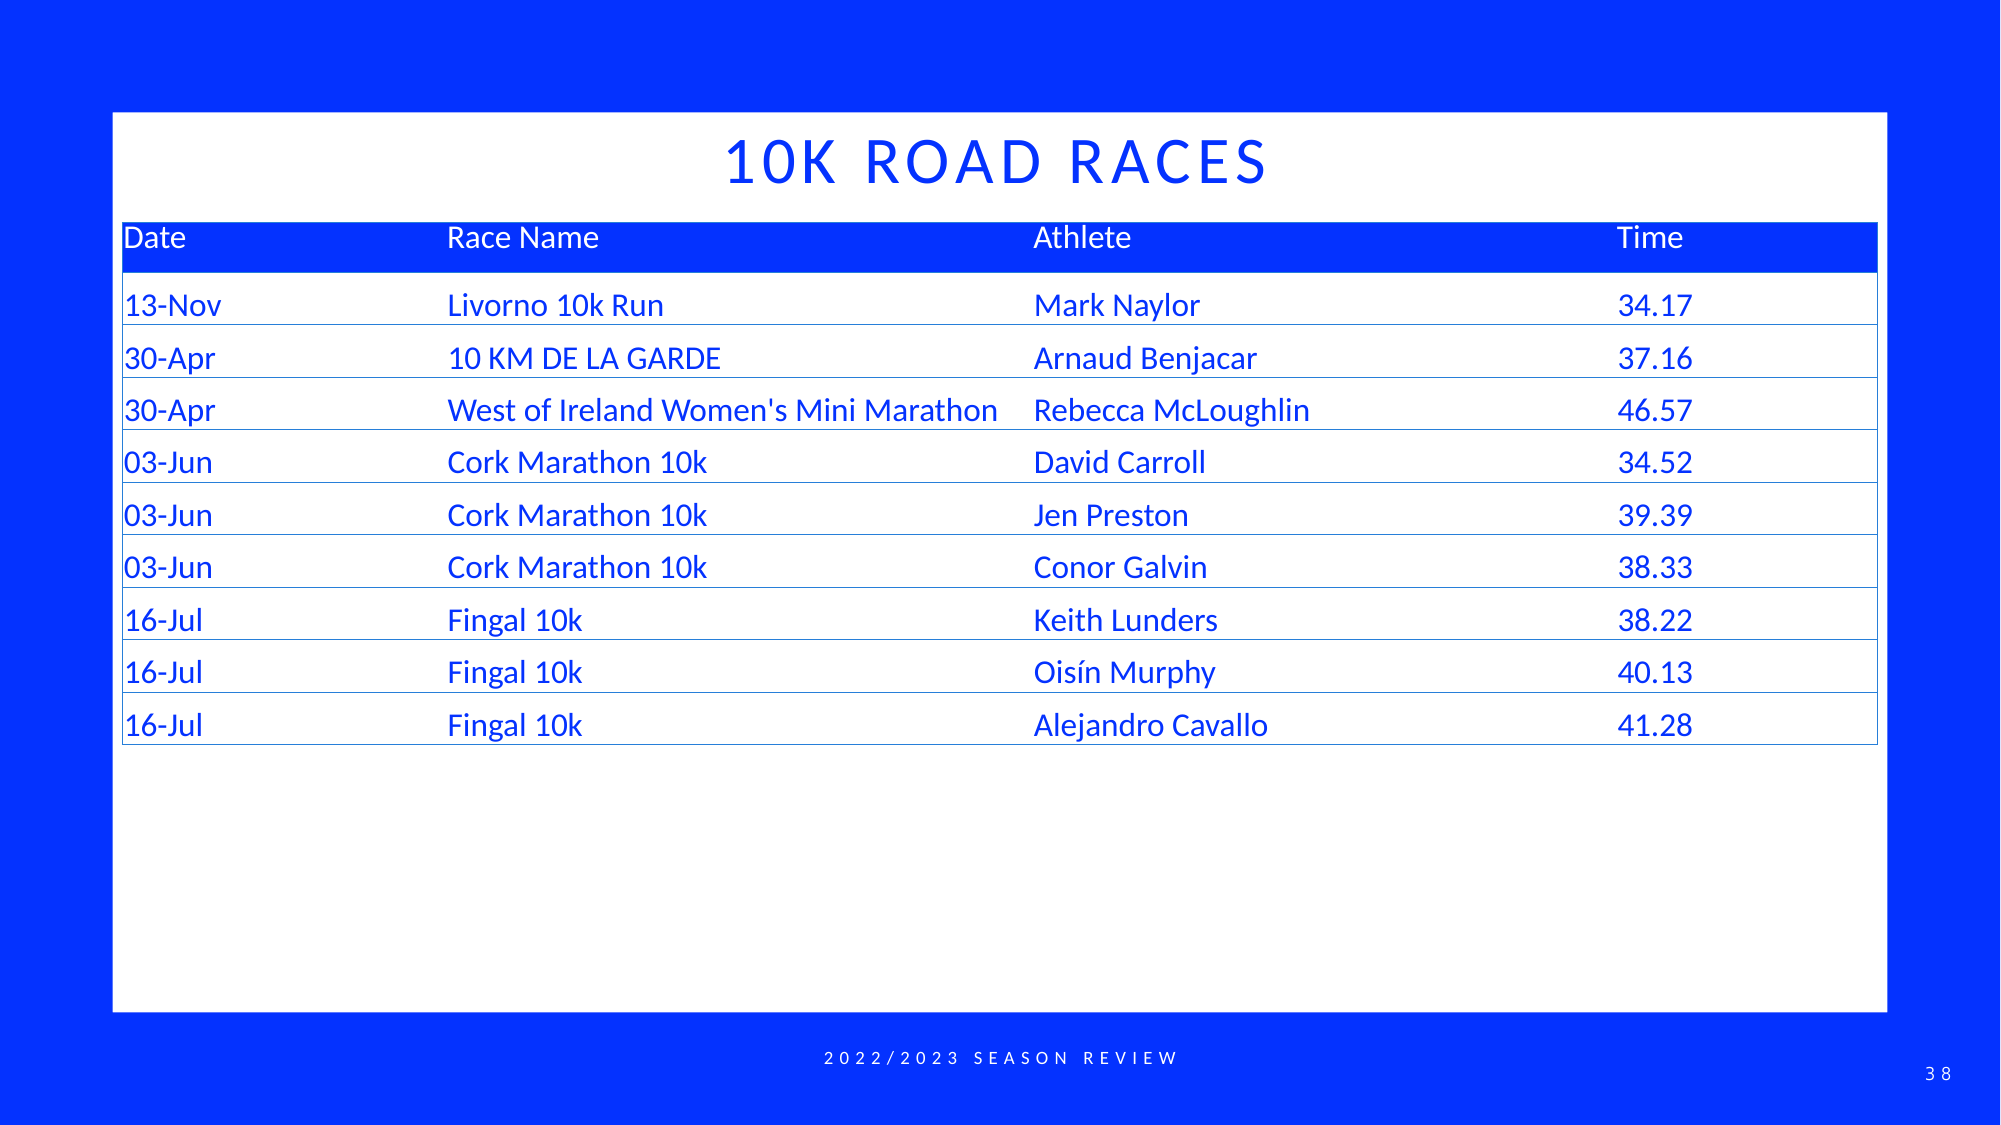

10K road races
| Date | Race Name | Athlete | Time |
| --- | --- | --- | --- |
| 13-Nov | Livorno 10k Run | Mark Naylor | 34.17 |
| 30-Apr | 10 KM DE LA GARDE | Arnaud Benjacar | 37.16 |
| 30-Apr | West of Ireland Women's Mini Marathon | Rebecca McLoughlin | 46.57 |
| 03-Jun | Cork Marathon 10k | David Carroll | 34.52 |
| 03-Jun | Cork Marathon 10k | Jen Preston | 39.39 |
| 03-Jun | Cork Marathon 10k | Conor Galvin | 38.33 |
| 16-Jul | Fingal 10k | Keith Lunders | 38.22 |
| 16-Jul | Fingal 10k | Oisín Murphy | 40.13 |
| 16-Jul | Fingal 10k | Alejandro Cavallo | 41.28 |
# ROAD RACES
2022/2023 Season Review
38